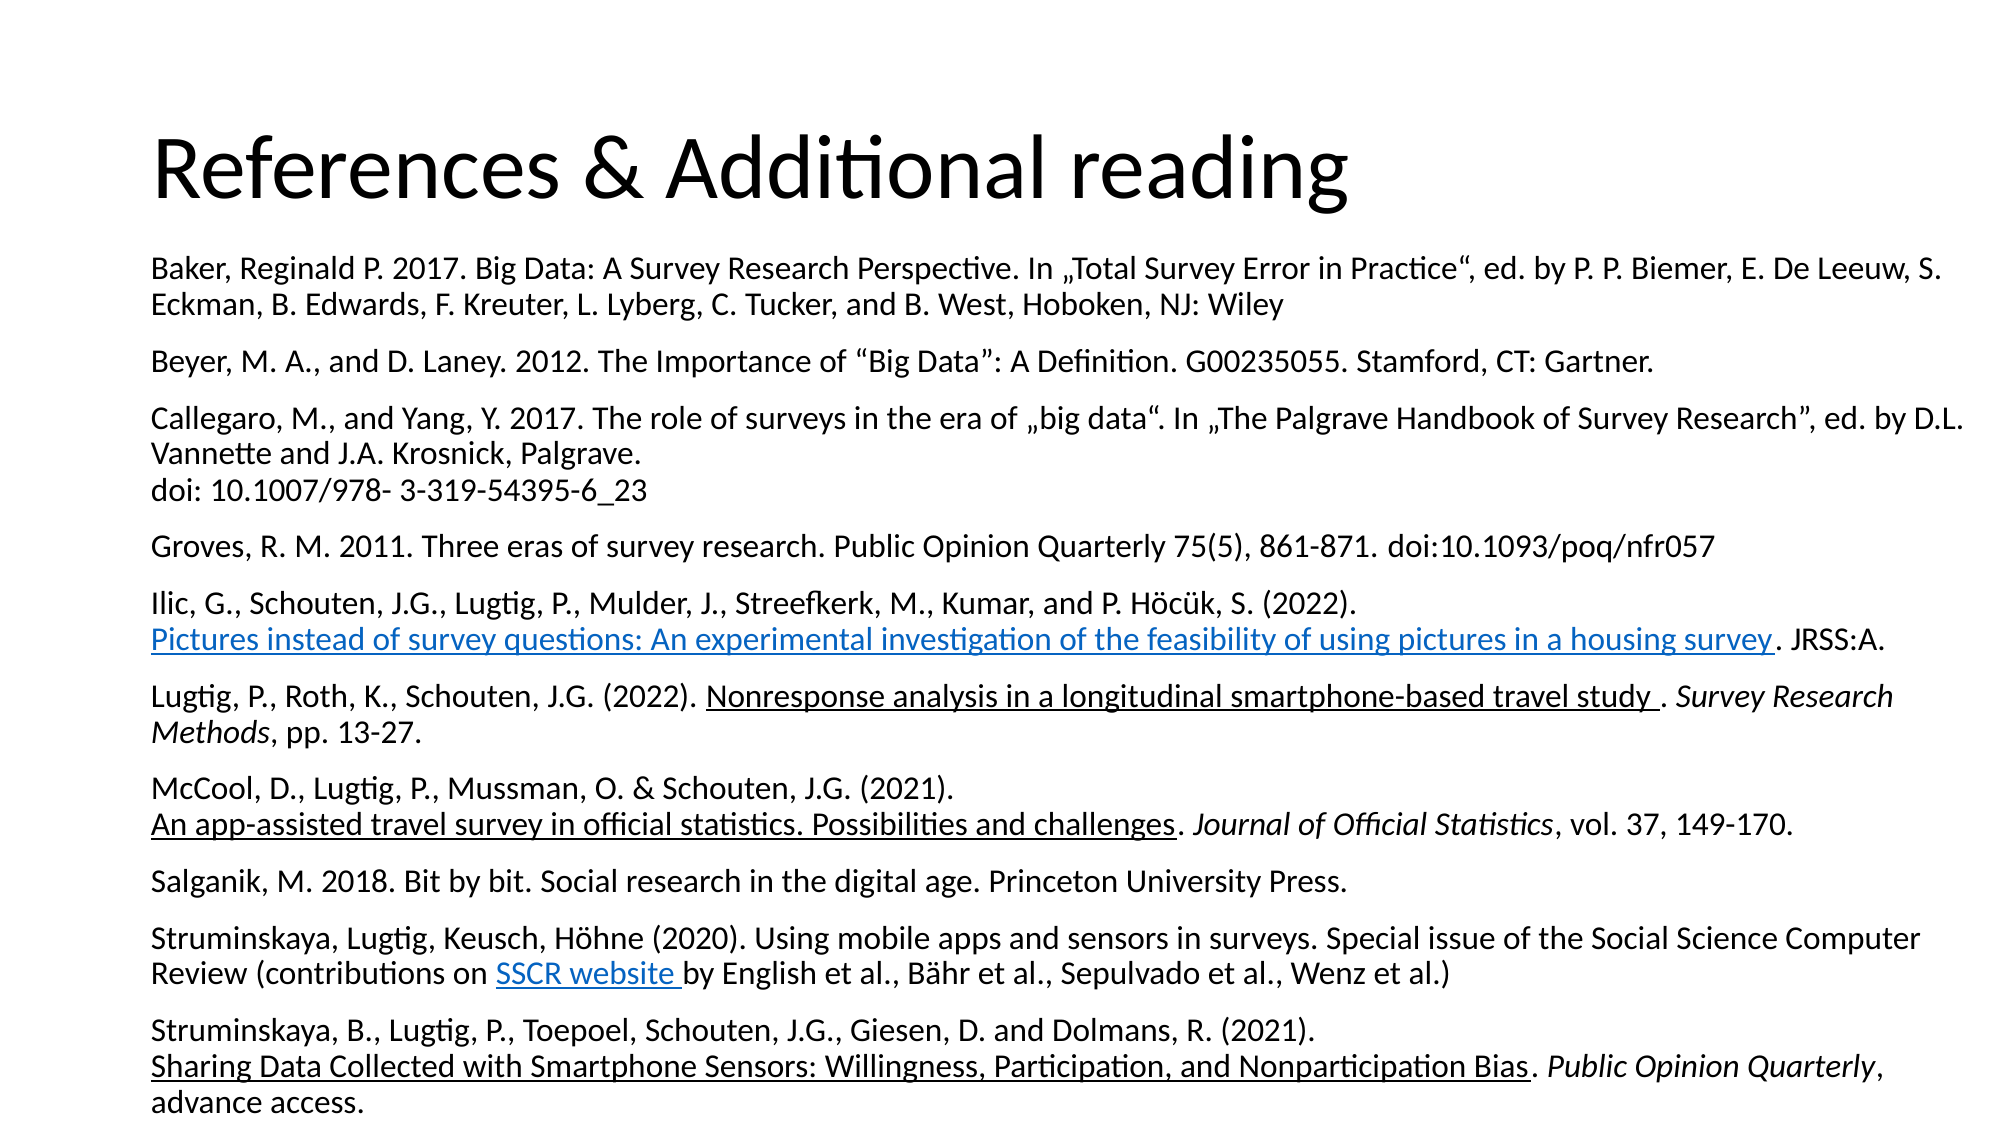

# References & Additional reading
Baker, Reginald P. 2017. Big Data: A Survey Research Perspective. In „Total Survey Error in Practice“, ed. by P. P. Biemer, E. De Leeuw, S. Eckman, B. Edwards, F. Kreuter, L. Lyberg, C. Tucker, and B. West, Hoboken, NJ: Wiley
Beyer, M. A., and D. Laney. 2012. The Importance of “Big Data”: A Definition. G00235055. Stamford, CT: Gartner.
Callegaro, M., and Yang, Y. 2017. The role of surveys in the era of „big data“. In „The Palgrave Handbook of Survey Research”, ed. by D.L. Vannette and J.A. Krosnick, Palgrave.
doi: 10.1007/978- 3-319-54395-6_23
Groves, R. M. 2011. Three eras of survey research. Public Opinion Quarterly 75(5), 861-871. doi:10.1093/poq/nfr057
Ilic, G., Schouten, J.G., Lugtig, P., Mulder, J., Streefkerk, M., Kumar, and P. Höcük, S. (2022). Pictures instead of survey questions: An experimental investigation of the feasibility of using pictures in a housing survey. JRSS:A.
Lugtig, P., Roth, K., Schouten, J.G. (2022). Nonresponse analysis in a longitudinal smartphone-based travel study . Survey Research Methods, pp. 13-27.
McCool, D., Lugtig, P., Mussman, O. & Schouten, J.G. (2021). An app-assisted travel survey in official statistics. Possibilities and challenges. Journal of Official Statistics, vol. 37, 149-170.
Salganik, M. 2018. Bit by bit. Social research in the digital age. Princeton University Press.
Struminskaya, Lugtig, Keusch, Höhne (2020). Using mobile apps and sensors in surveys. Special issue of the Social Science Computer Review (contributions on SSCR website by English et al., Bähr et al., Sepulvado et al., Wenz et al.)
Struminskaya, B., Lugtig, P., Toepoel, Schouten, J.G., Giesen, D. and Dolmans, R. (2021). Sharing Data Collected with Smartphone Sensors: Willingness, Participation, and Nonparticipation Bias. Public Opinion Quarterly, advance access.